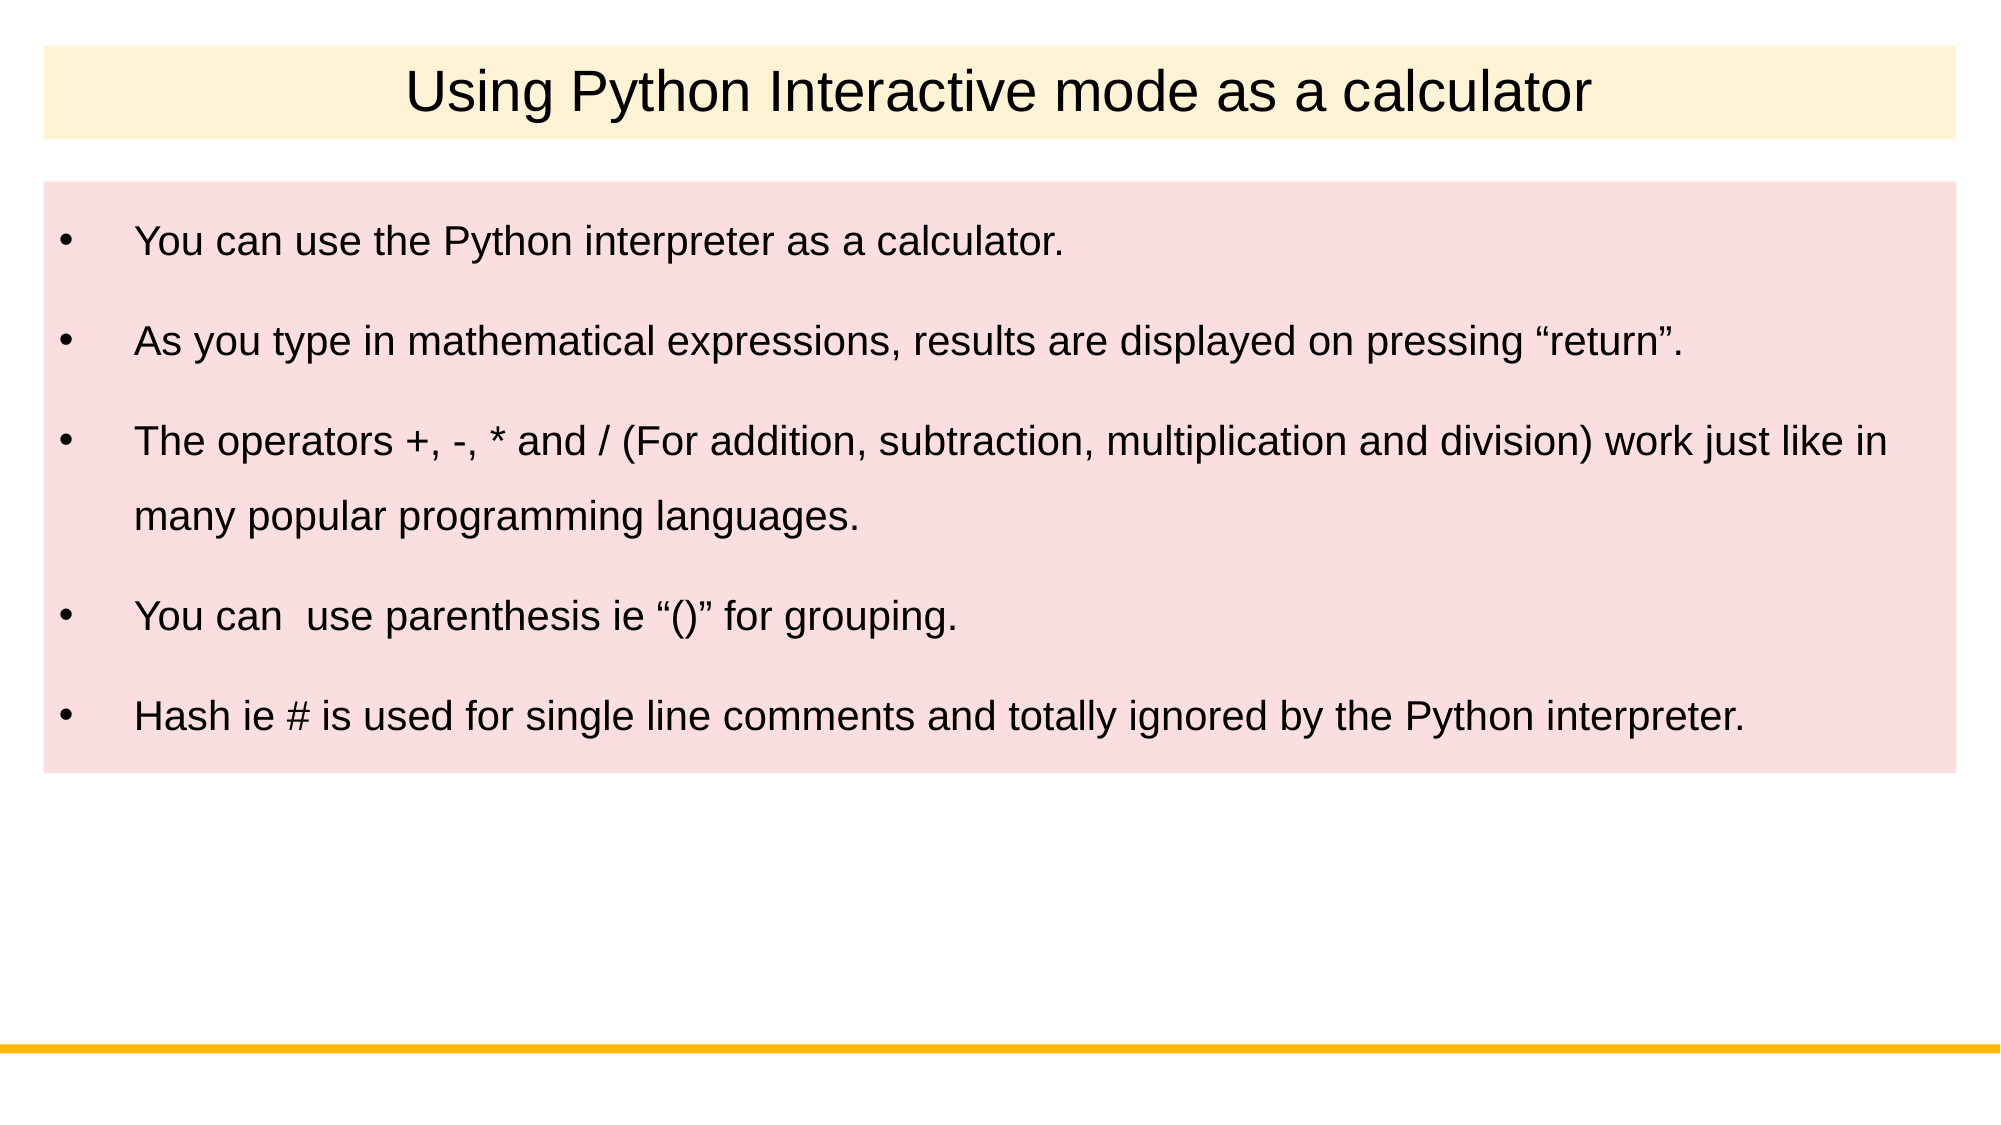

Using Python Interactive mode as a calculator
You can use the Python interpreter as a calculator.
As you type in mathematical expressions, results are displayed on pressing “return”.
The operators +, -, * and / (For addition, subtraction, multiplication and division) work just like in many popular programming languages.
You can  use parenthesis ie “()” for grouping.
Hash ie # is used for single line comments and totally ignored by the Python interpreter.